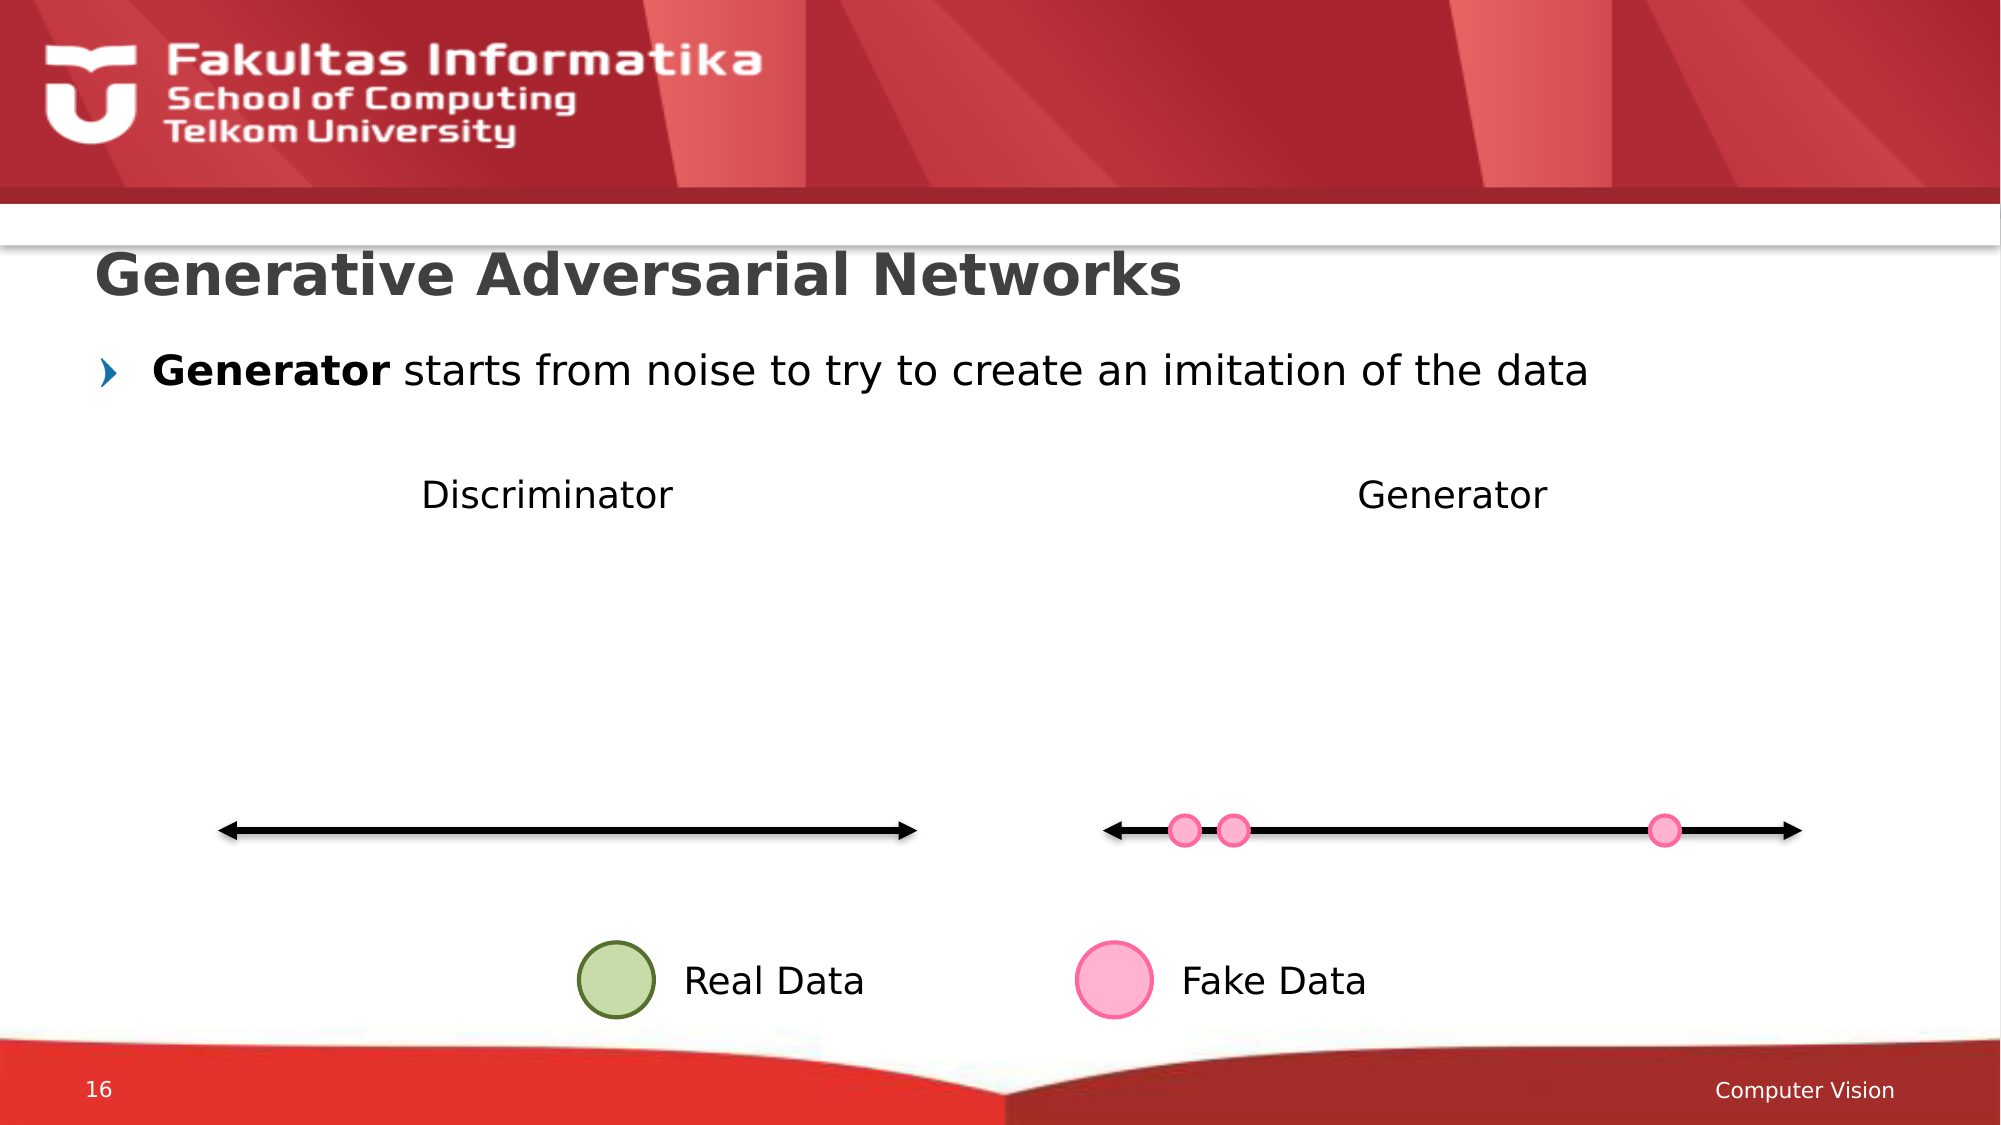

# Generative Adversarial Networks
Generator starts from noise to try to create an imitation of the data
Discriminator
Generator

Real Data
Fake Data
Computer Vision
16